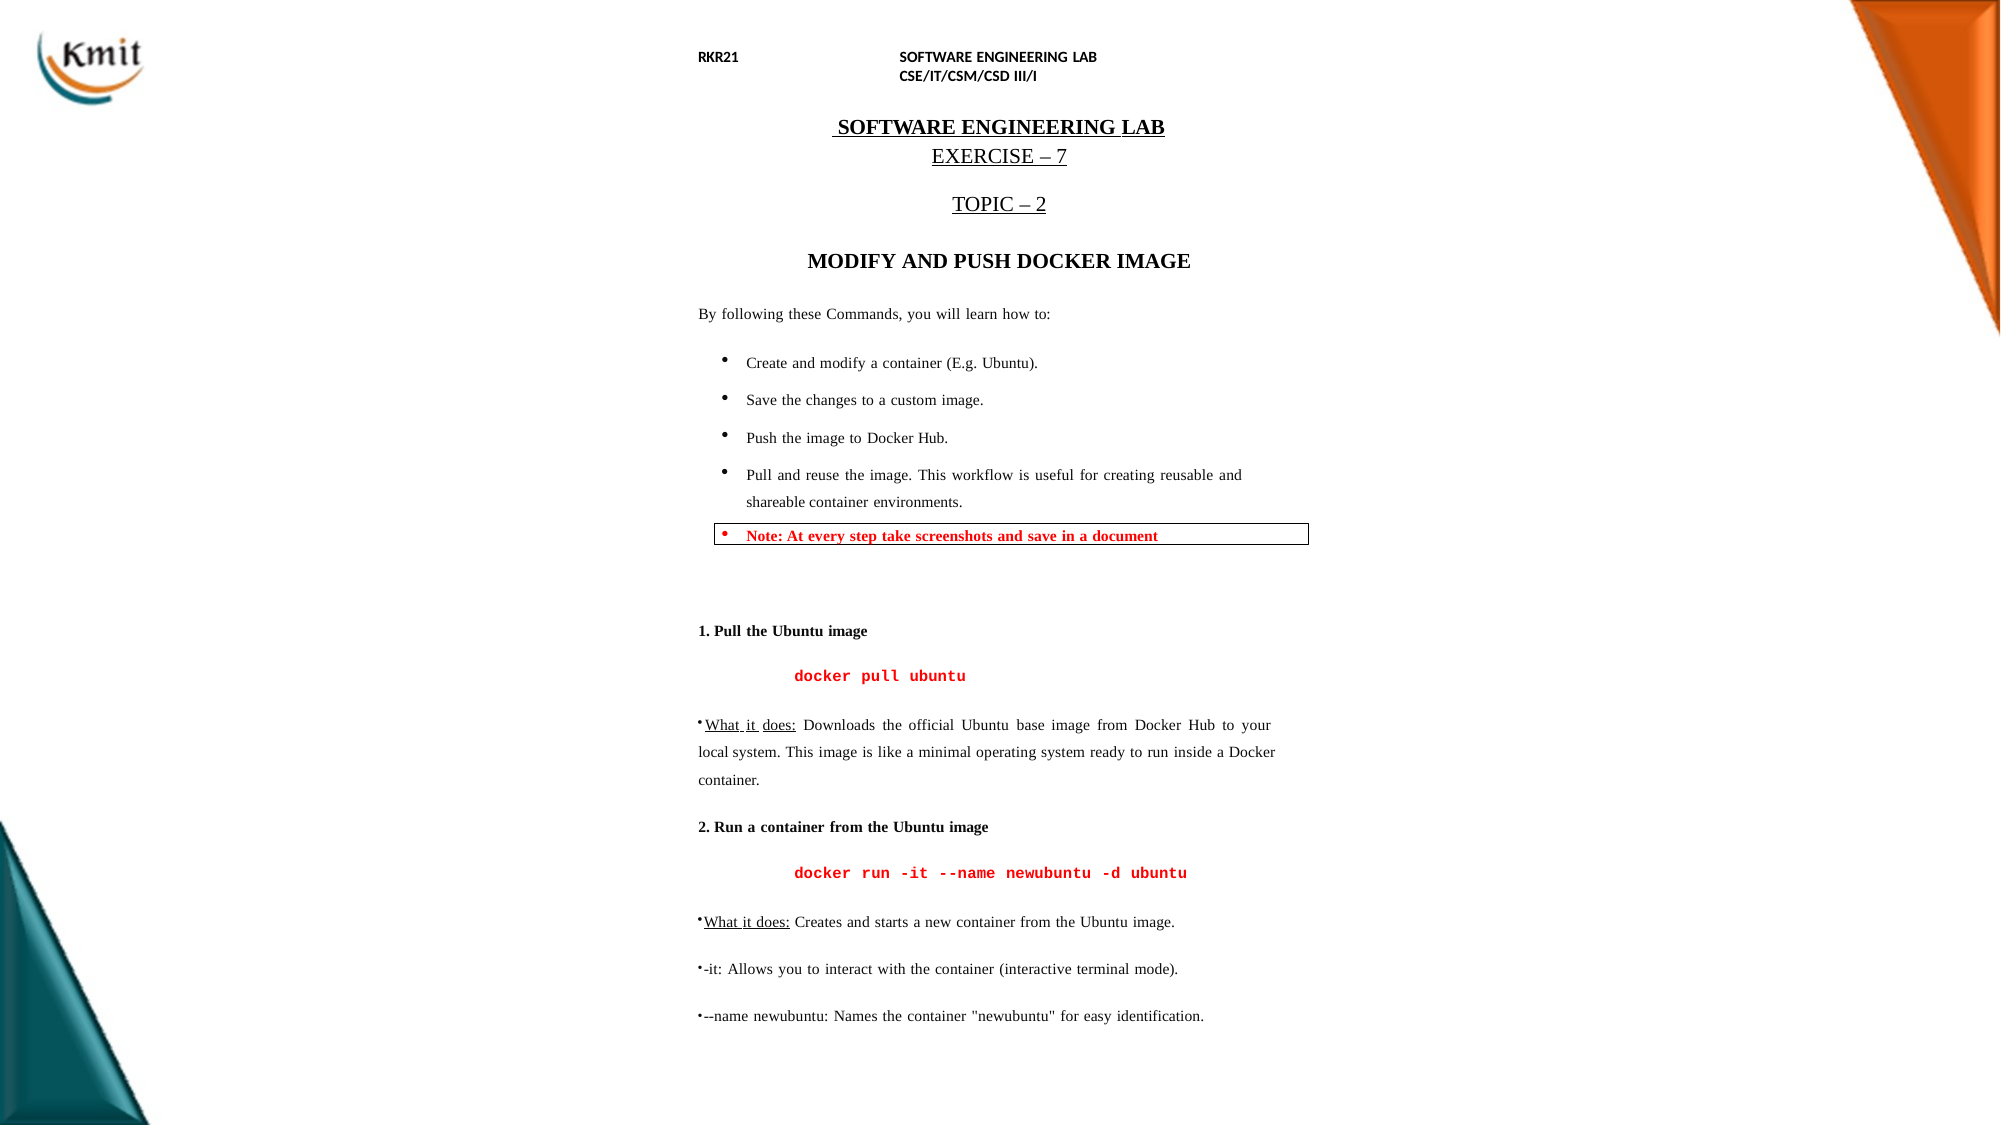

RKR21
SOFTWARE ENGINEERING LAB	CSE/IT/CSM/CSD III/I

 SOFTWARE ENGINEERING LAB
EXERCISE – 7
TOPIC – 2

MODIFY AND PUSH DOCKER IMAGE

By following these Commands, you will learn how to:

Create and modify a container (E.g. Ubuntu).

Save the changes to a custom image.

Push the image to Docker Hub.
Pull and reuse the image. This workflow is useful for creating reusable and shareable container environments.
Note: At every step take screenshots and save in a document
Pull the Ubuntu image

docker pull ubuntu

	What it does: Downloads the official Ubuntu base image from Docker Hub to your local system. This image is like a minimal operating system ready to run inside a Docker container.

Run a container from the Ubuntu image

docker run -it --name newubuntu -d ubuntu

What it does: Creates and starts a new container from the Ubuntu image.

-it: Allows you to interact with the container (interactive terminal mode).

--name newubuntu: Names the container "newubuntu" for easy identification.
388